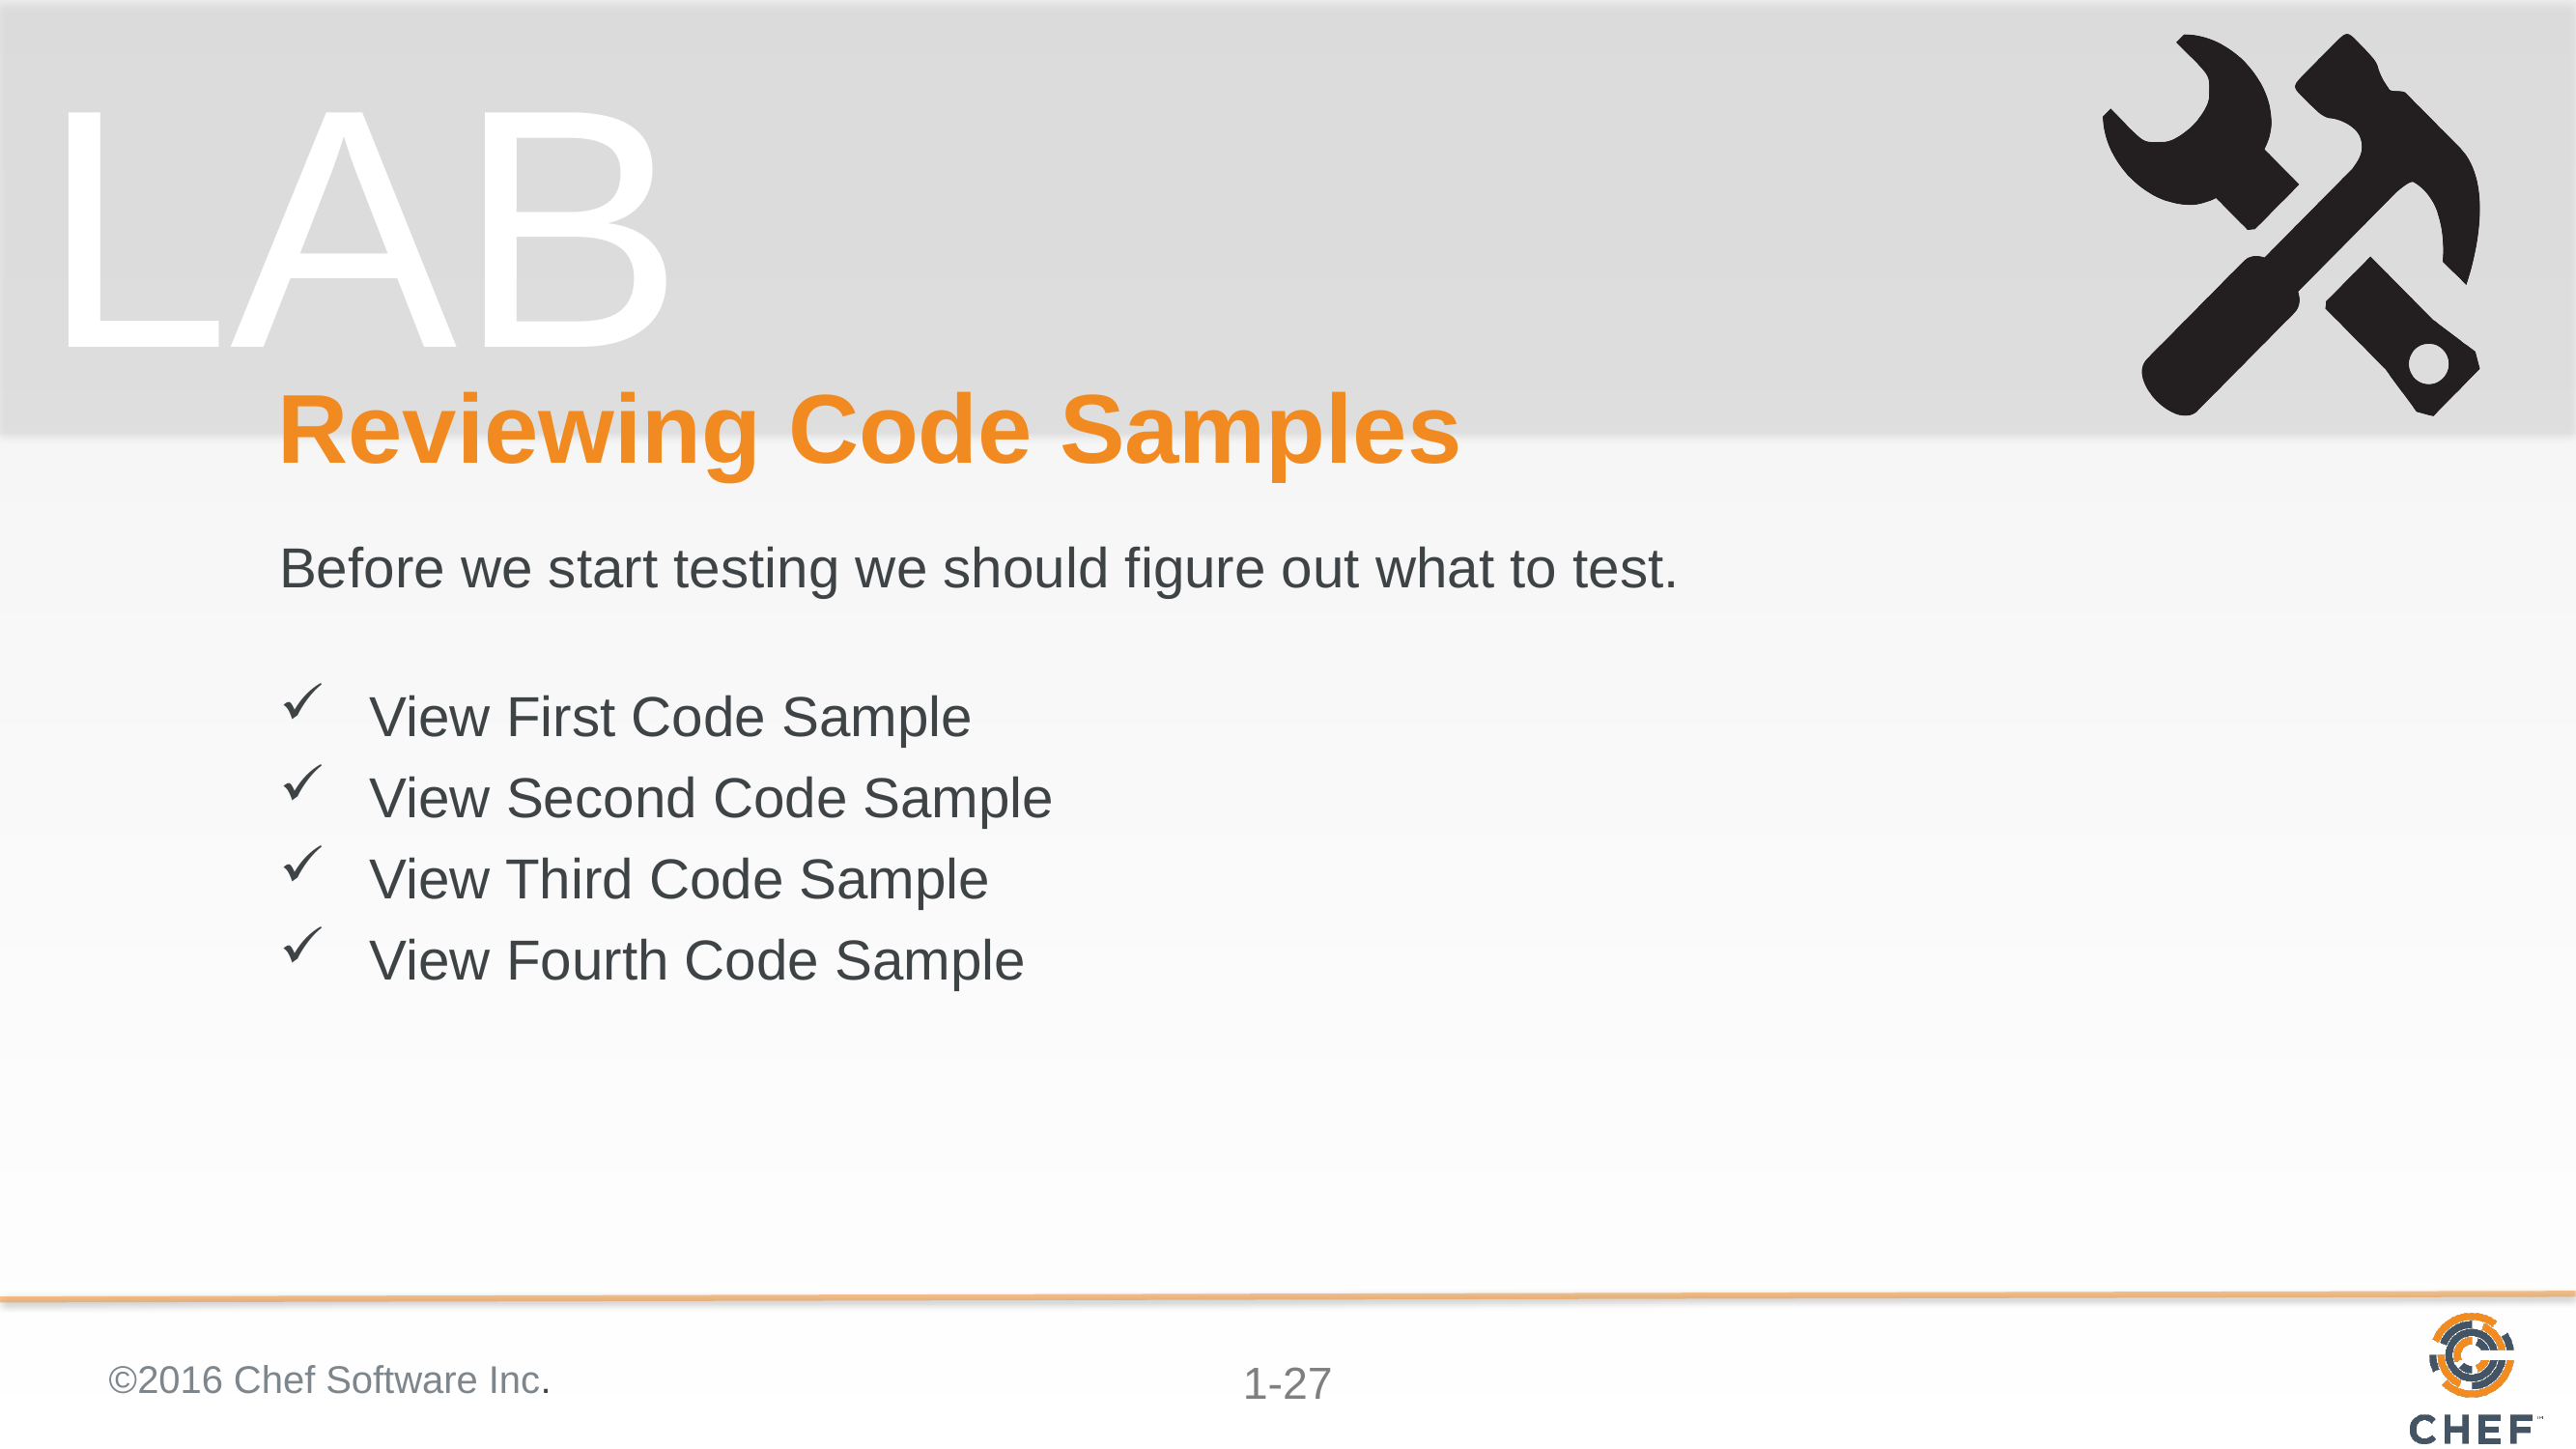

# Reviewing Code Samples
Before we start testing we should figure out what to test.

View First Code Sample
View Second Code Sample
View Third Code Sample
View Fourth Code Sample